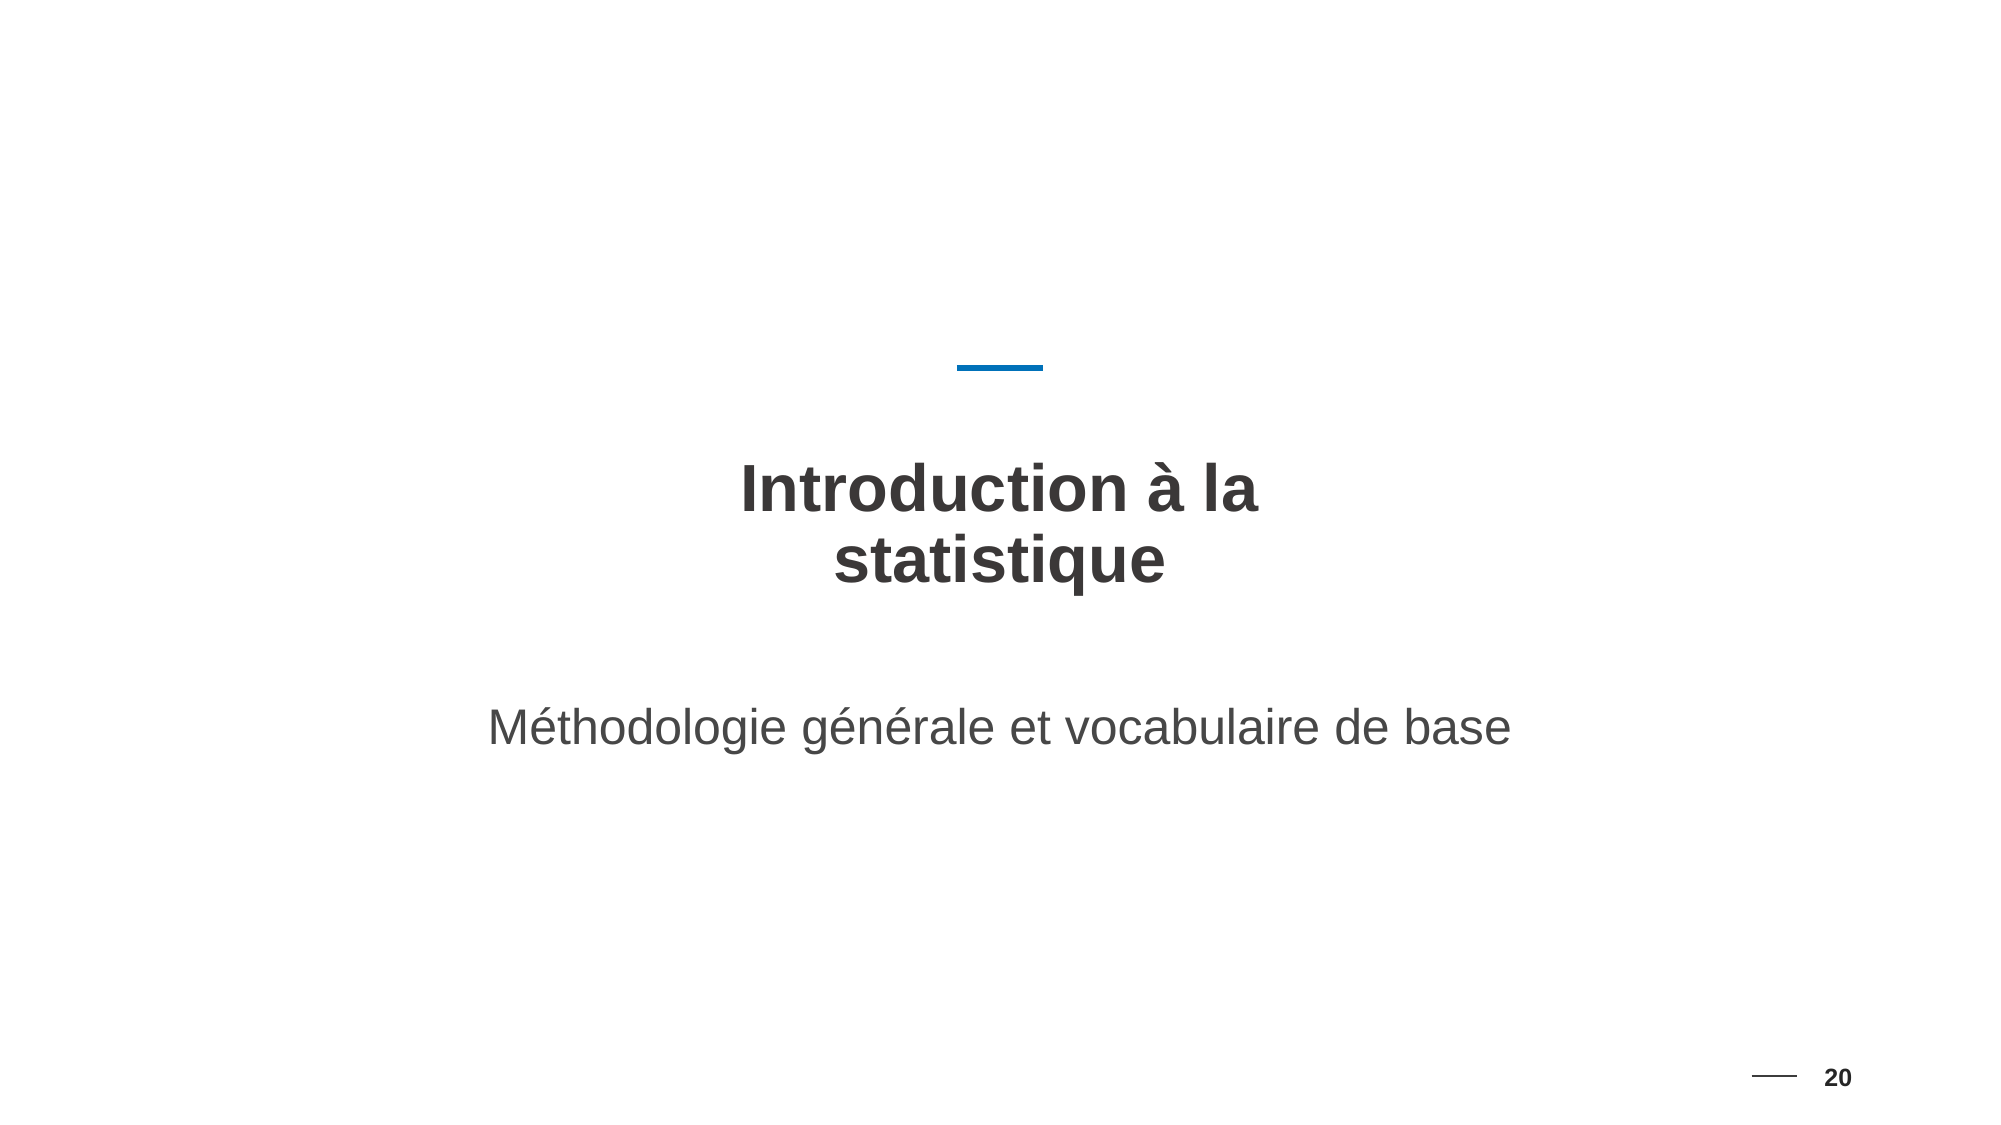

# Introduction à la statistique
Méthodologie générale et vocabulaire de base
20